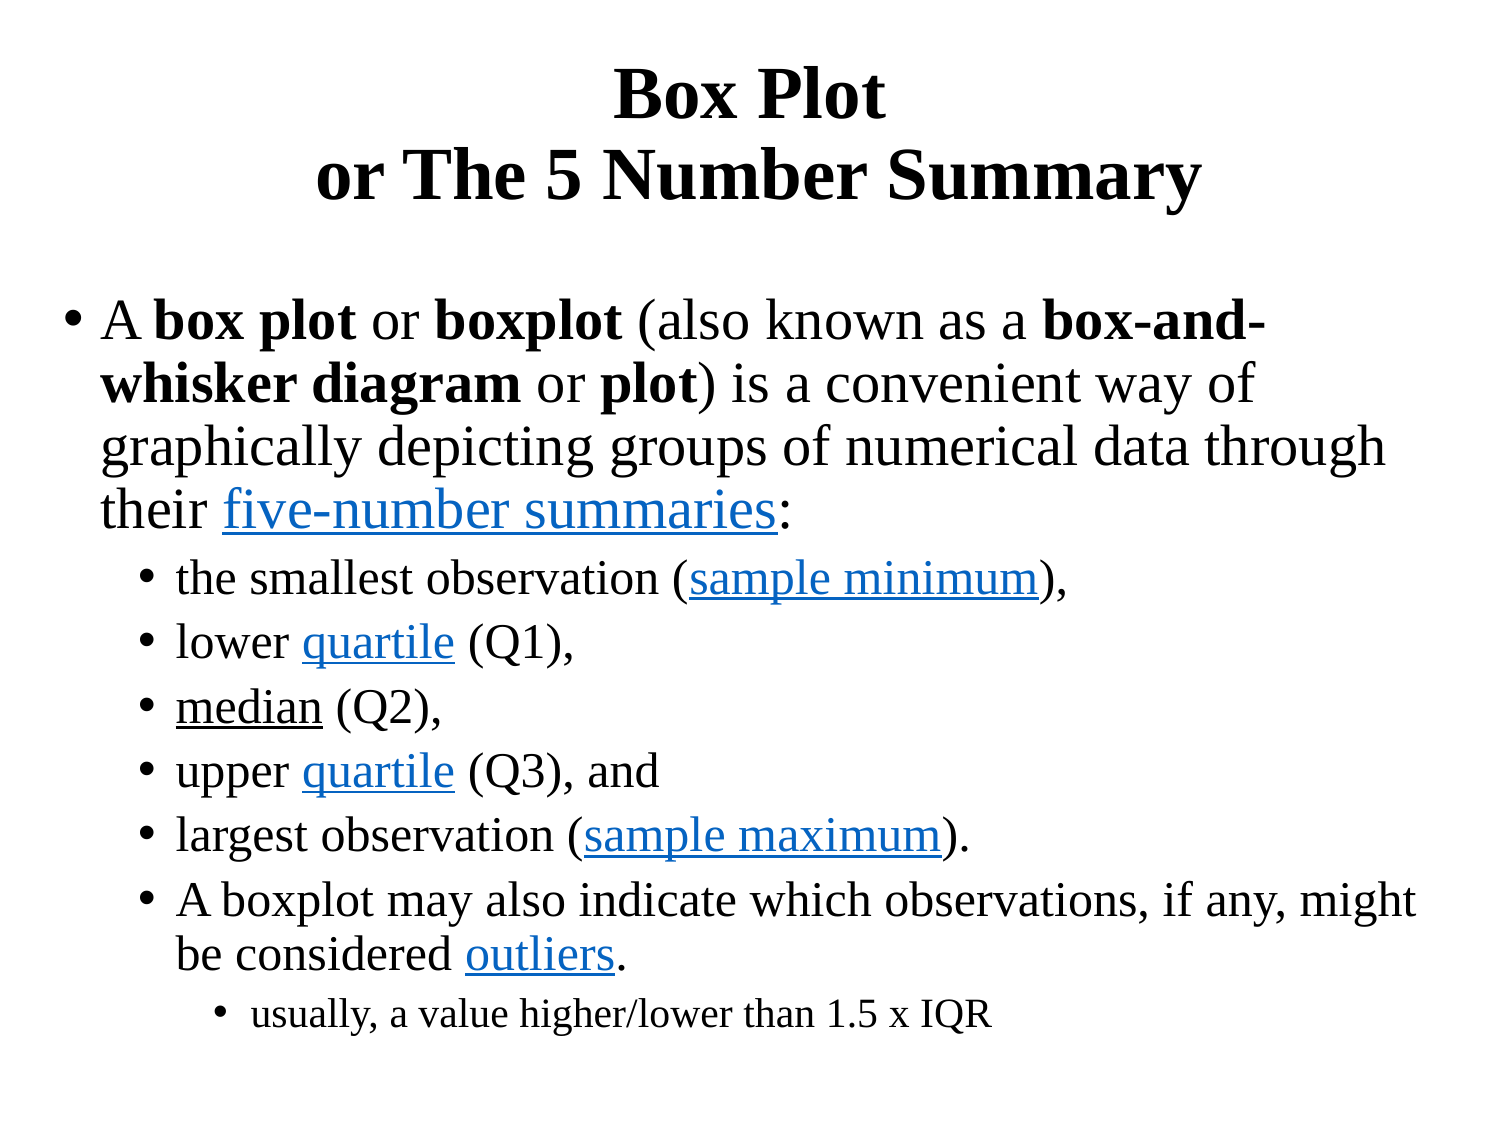

# Box Plot or The 5 Number Summary
A box plot or boxplot (also known as a box-and-whisker diagram or plot) is a convenient way of graphically depicting groups of numerical data through their five-number summaries:
the smallest observation (sample minimum),
lower quartile (Q1),
median (Q2),
upper quartile (Q3), and
largest observation (sample maximum).
A boxplot may also indicate which observations, if any, might be considered outliers.
usually, a value higher/lower than 1.5 x IQR